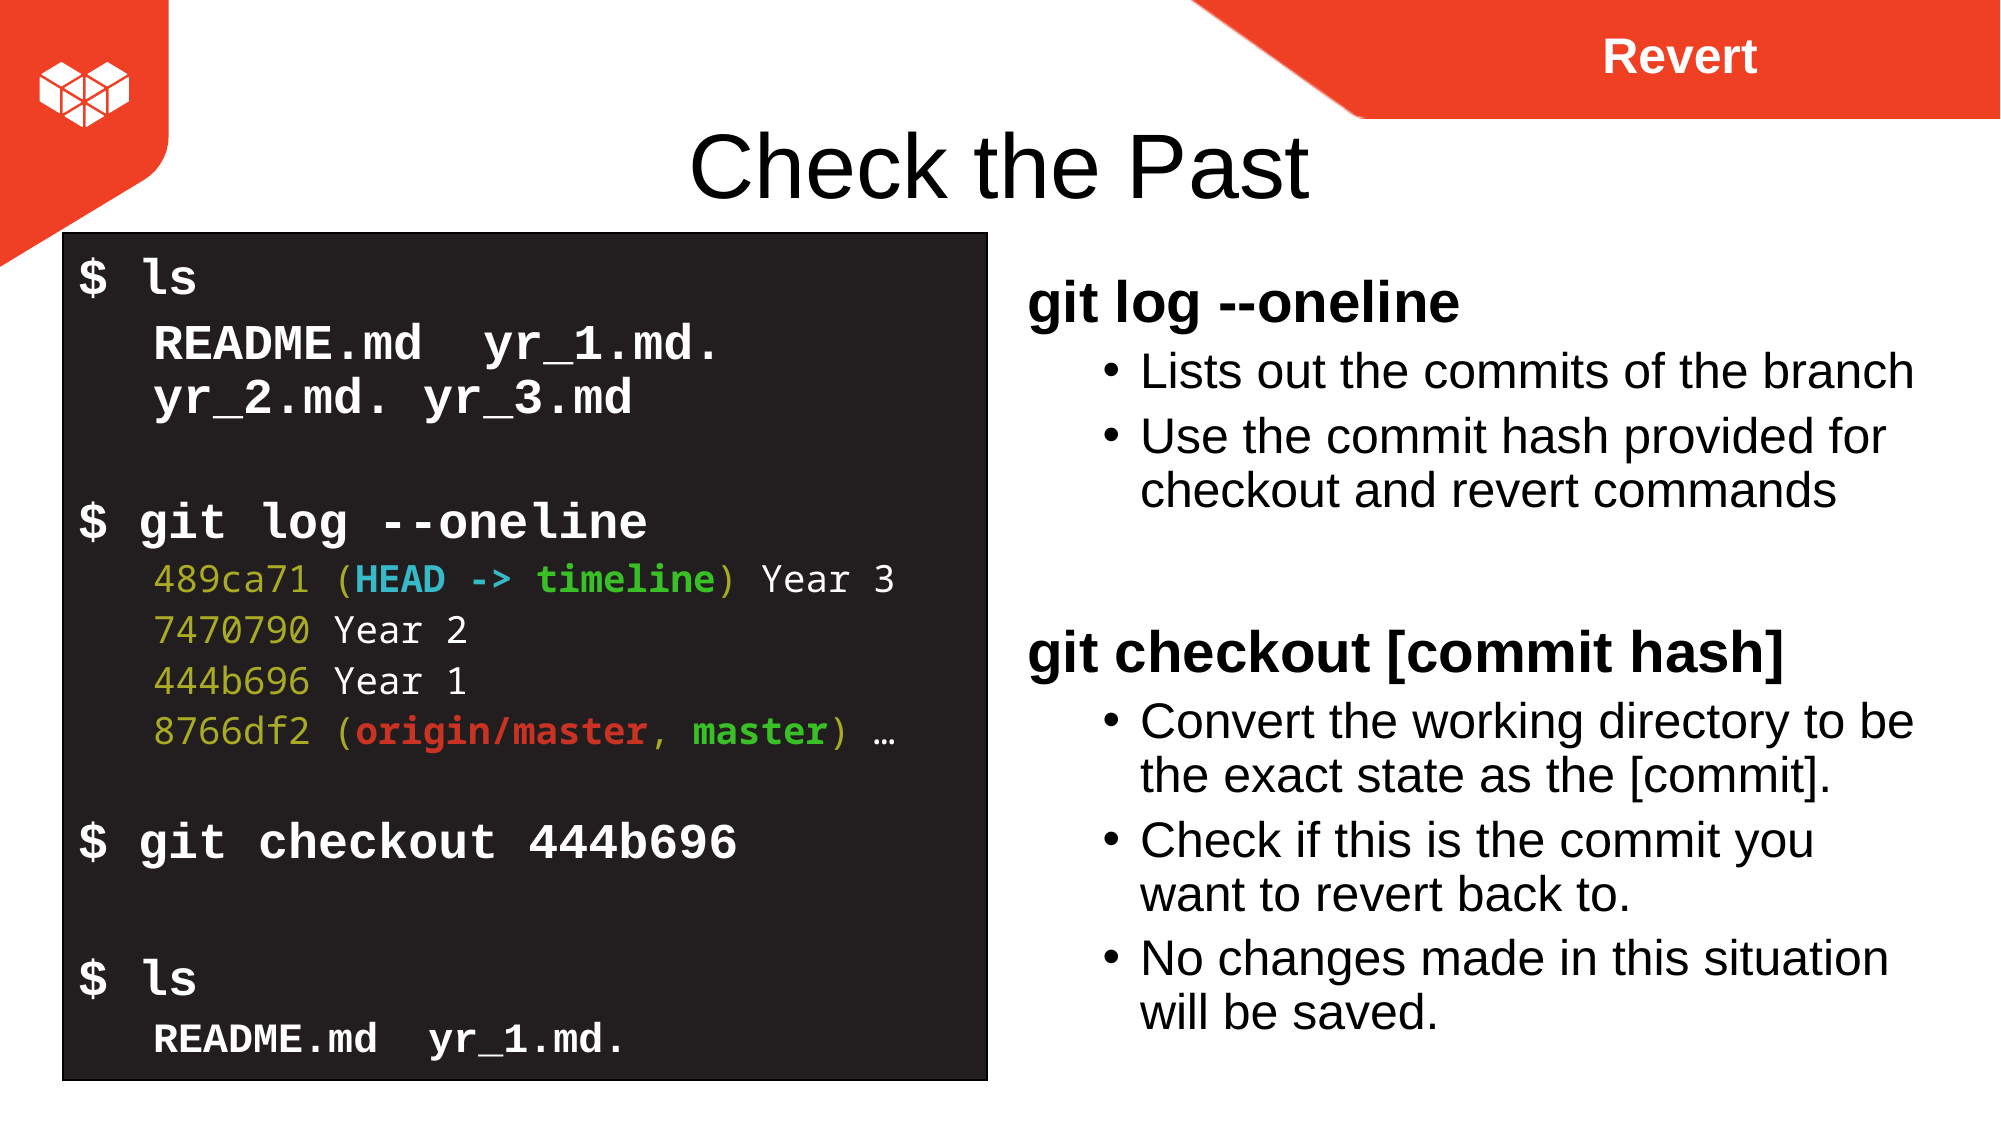

Revert
# Check the Past
$ ls
README.md  yr_1.md. yr_2.md. yr_3.md

$ git log --oneline
489ca71 (HEAD -> timeline) Year 3
7470790 Year 2
444b696 Year 1
8766df2 (origin/master, master) …

$ git checkout 444b696

$ ls
README.md  yr_1.md.
git log --oneline
Lists out the commits of the branch
Use the commit hash provided for checkout and revert commands

git checkout [commit hash]
Convert the working directory to be the exact state as the [commit].
Check if this is the commit you want to revert back to.
No changes made in this situation will be saved.